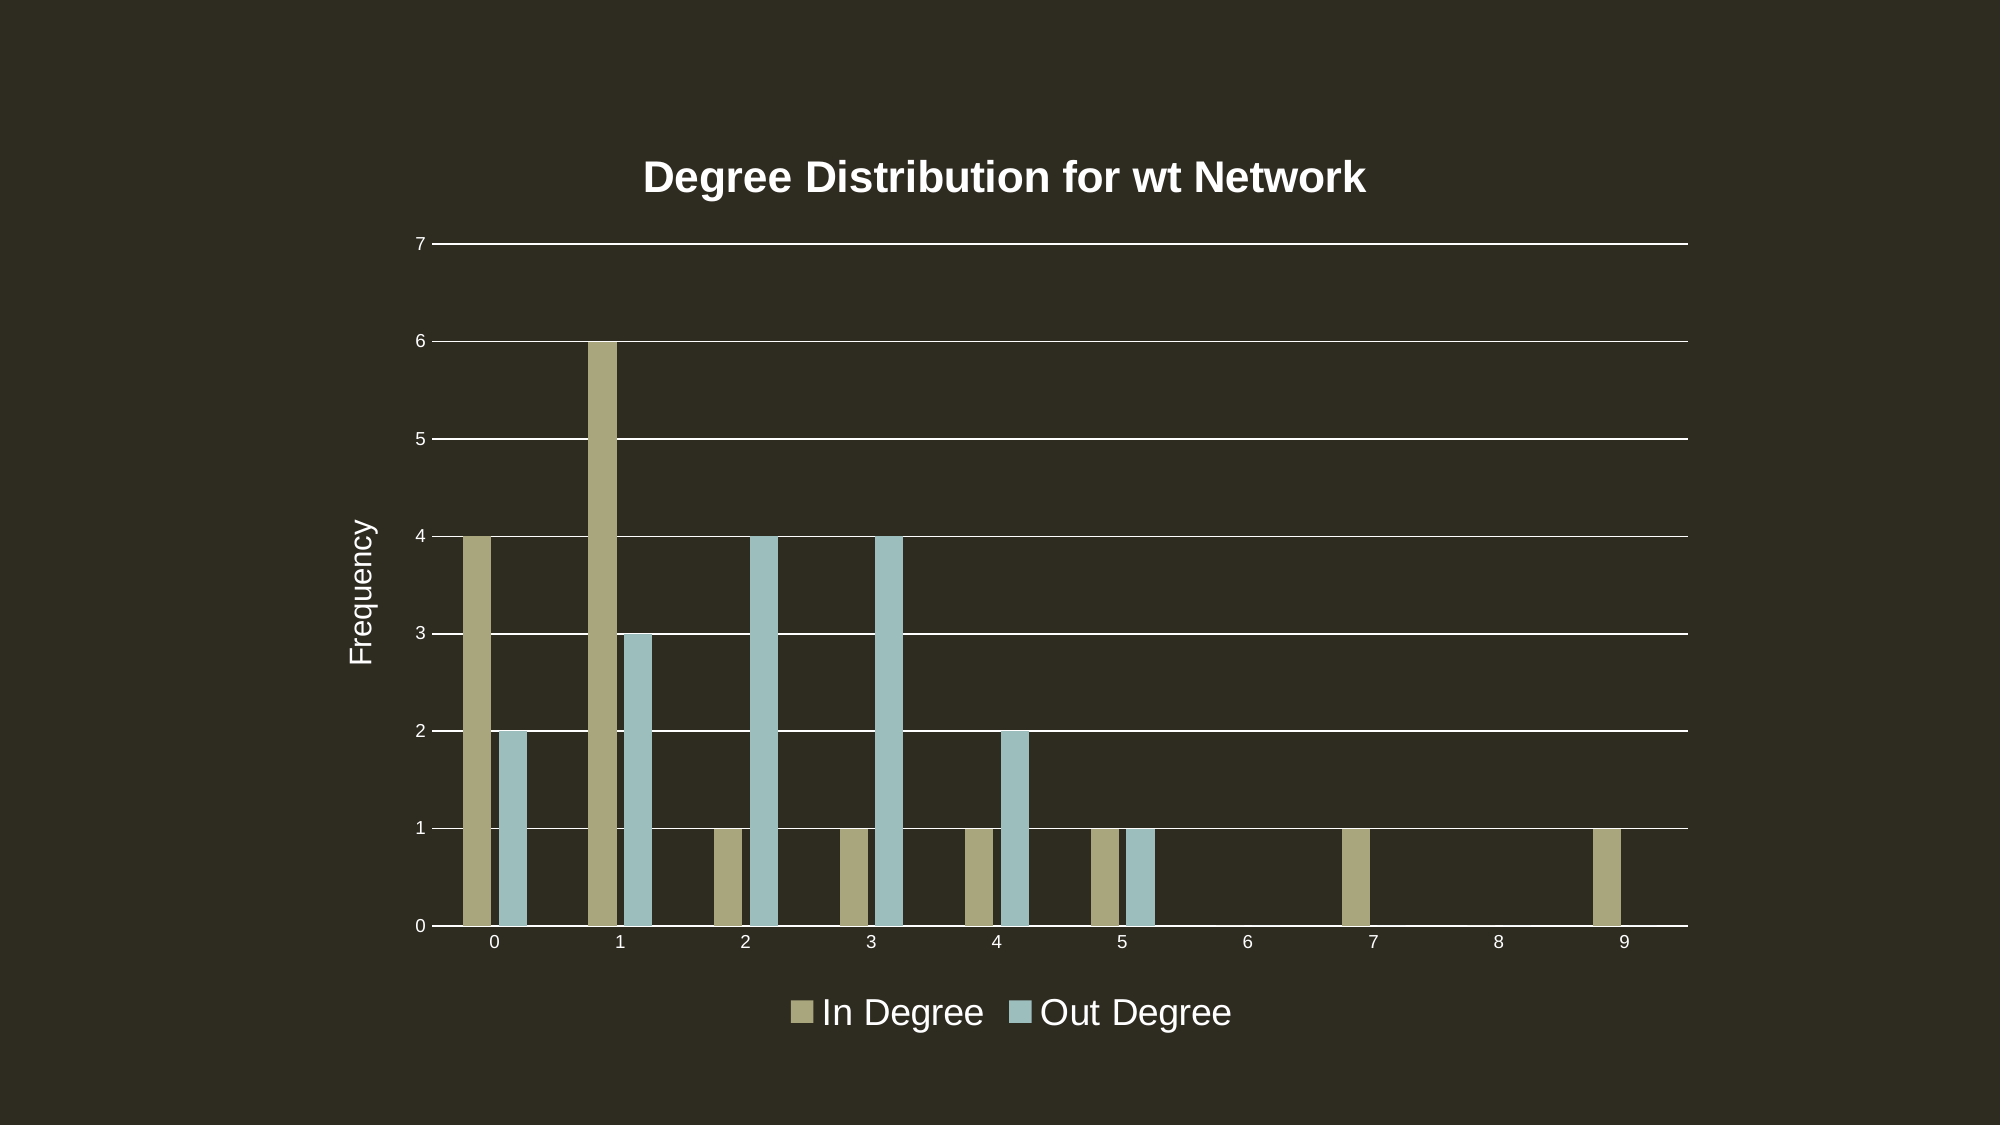

### Chart: Degree Distribution for wt Network

| Category | In Degree | Out Degree |
|---|---|---|
| 0 | 4.0 | 2.0 |
| 1 | 6.0 | 3.0 |
| 2 | 1.0 | 4.0 |
| 3 | 1.0 | 4.0 |
| 4 | 1.0 | 2.0 |
| 5 | 1.0 | 1.0 |
| 6 | 0.0 | 0.0 |
| 7 | 1.0 | 0.0 |
| 8 | 0.0 | 0.0 |
| 9 | 1.0 | 0.0 |